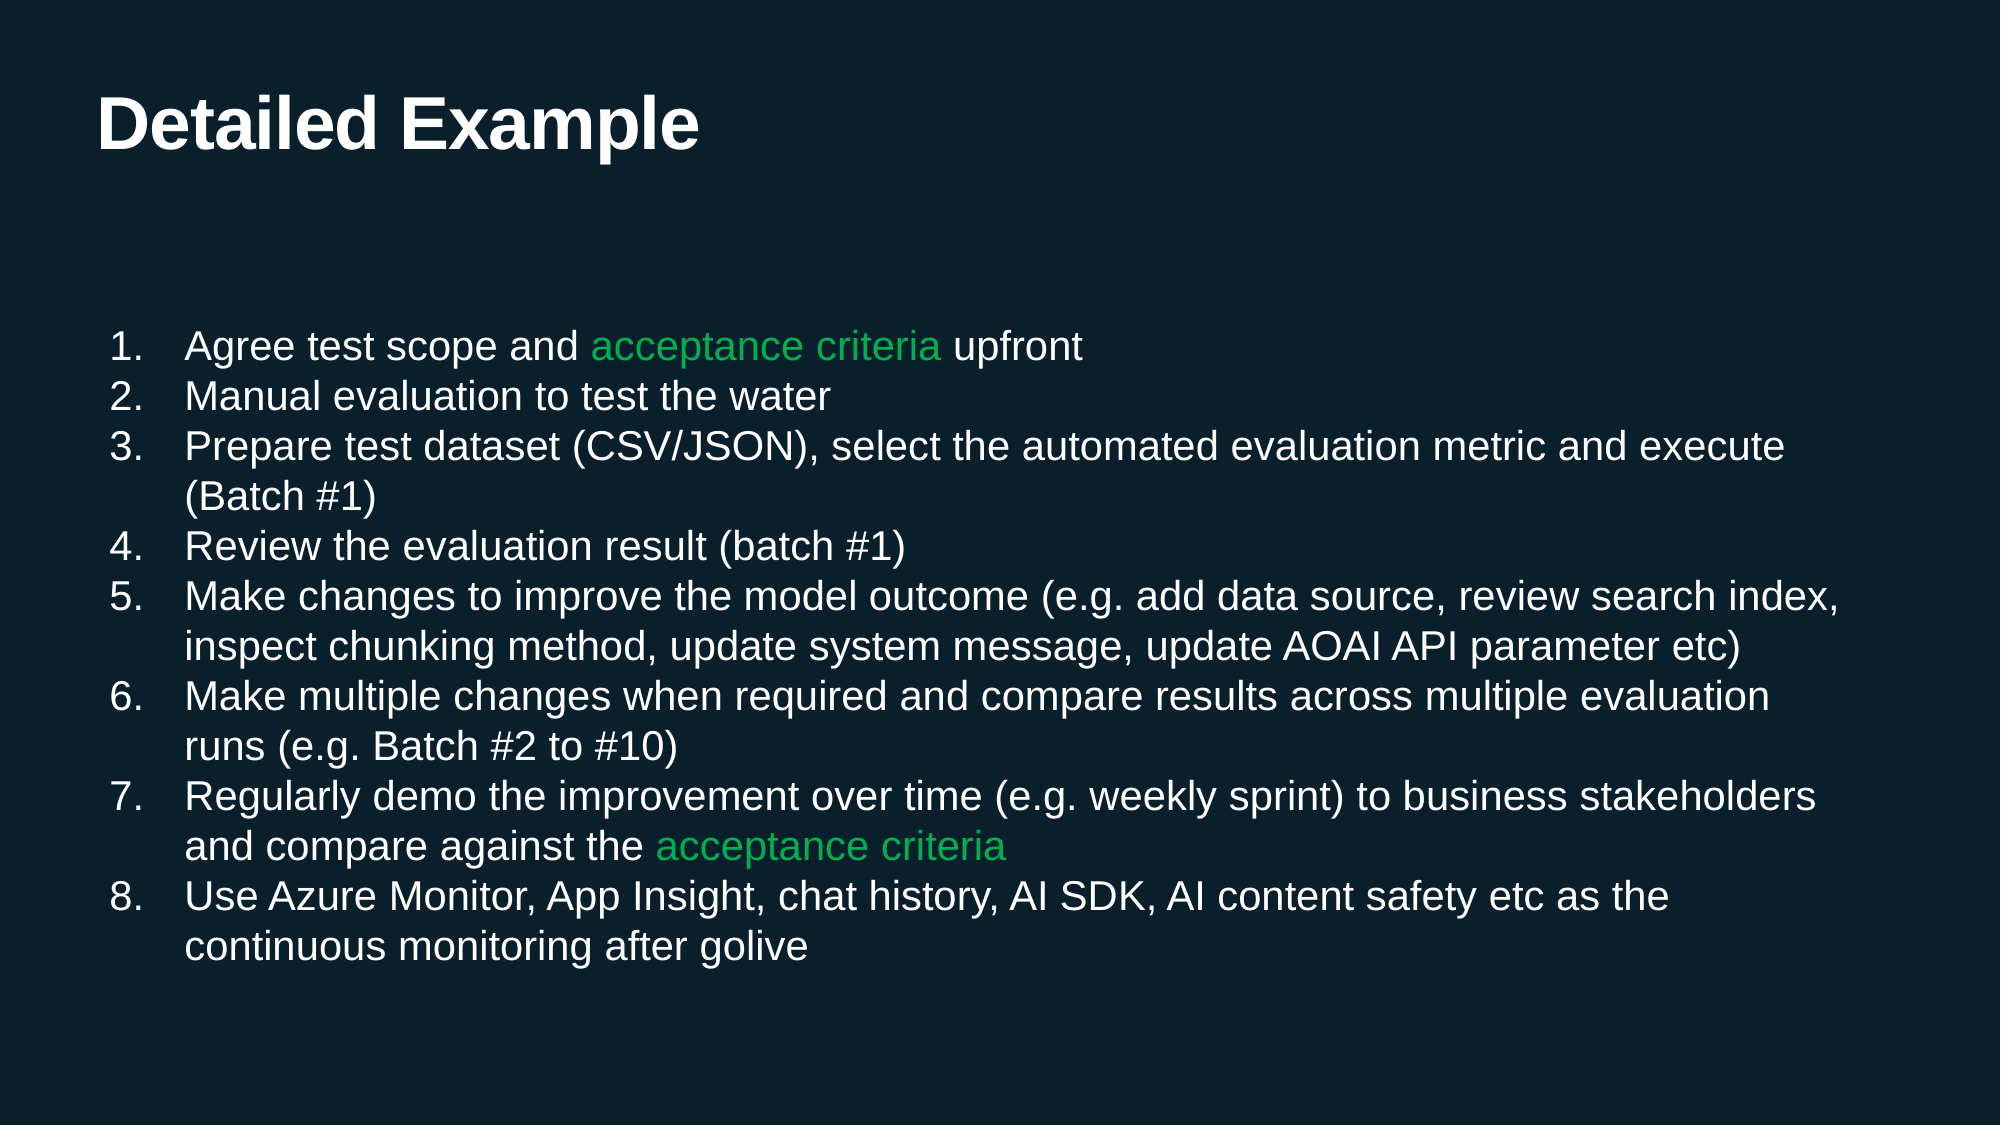

# Detailed Example
Agree test scope and acceptance criteria upfront
Manual evaluation to test the water
Prepare test dataset (CSV/JSON), select the automated evaluation metric and execute (Batch #1)
Review the evaluation result (batch #1)
Make changes to improve the model outcome (e.g. add data source, review search index, inspect chunking method, update system message, update AOAI API parameter etc)
Make multiple changes when required and compare results across multiple evaluation runs (e.g. Batch #2 to #10)
Regularly demo the improvement over time (e.g. weekly sprint) to business stakeholders and compare against the acceptance criteria
Use Azure Monitor, App Insight, chat history, AI SDK, AI content safety etc as the continuous monitoring after golive